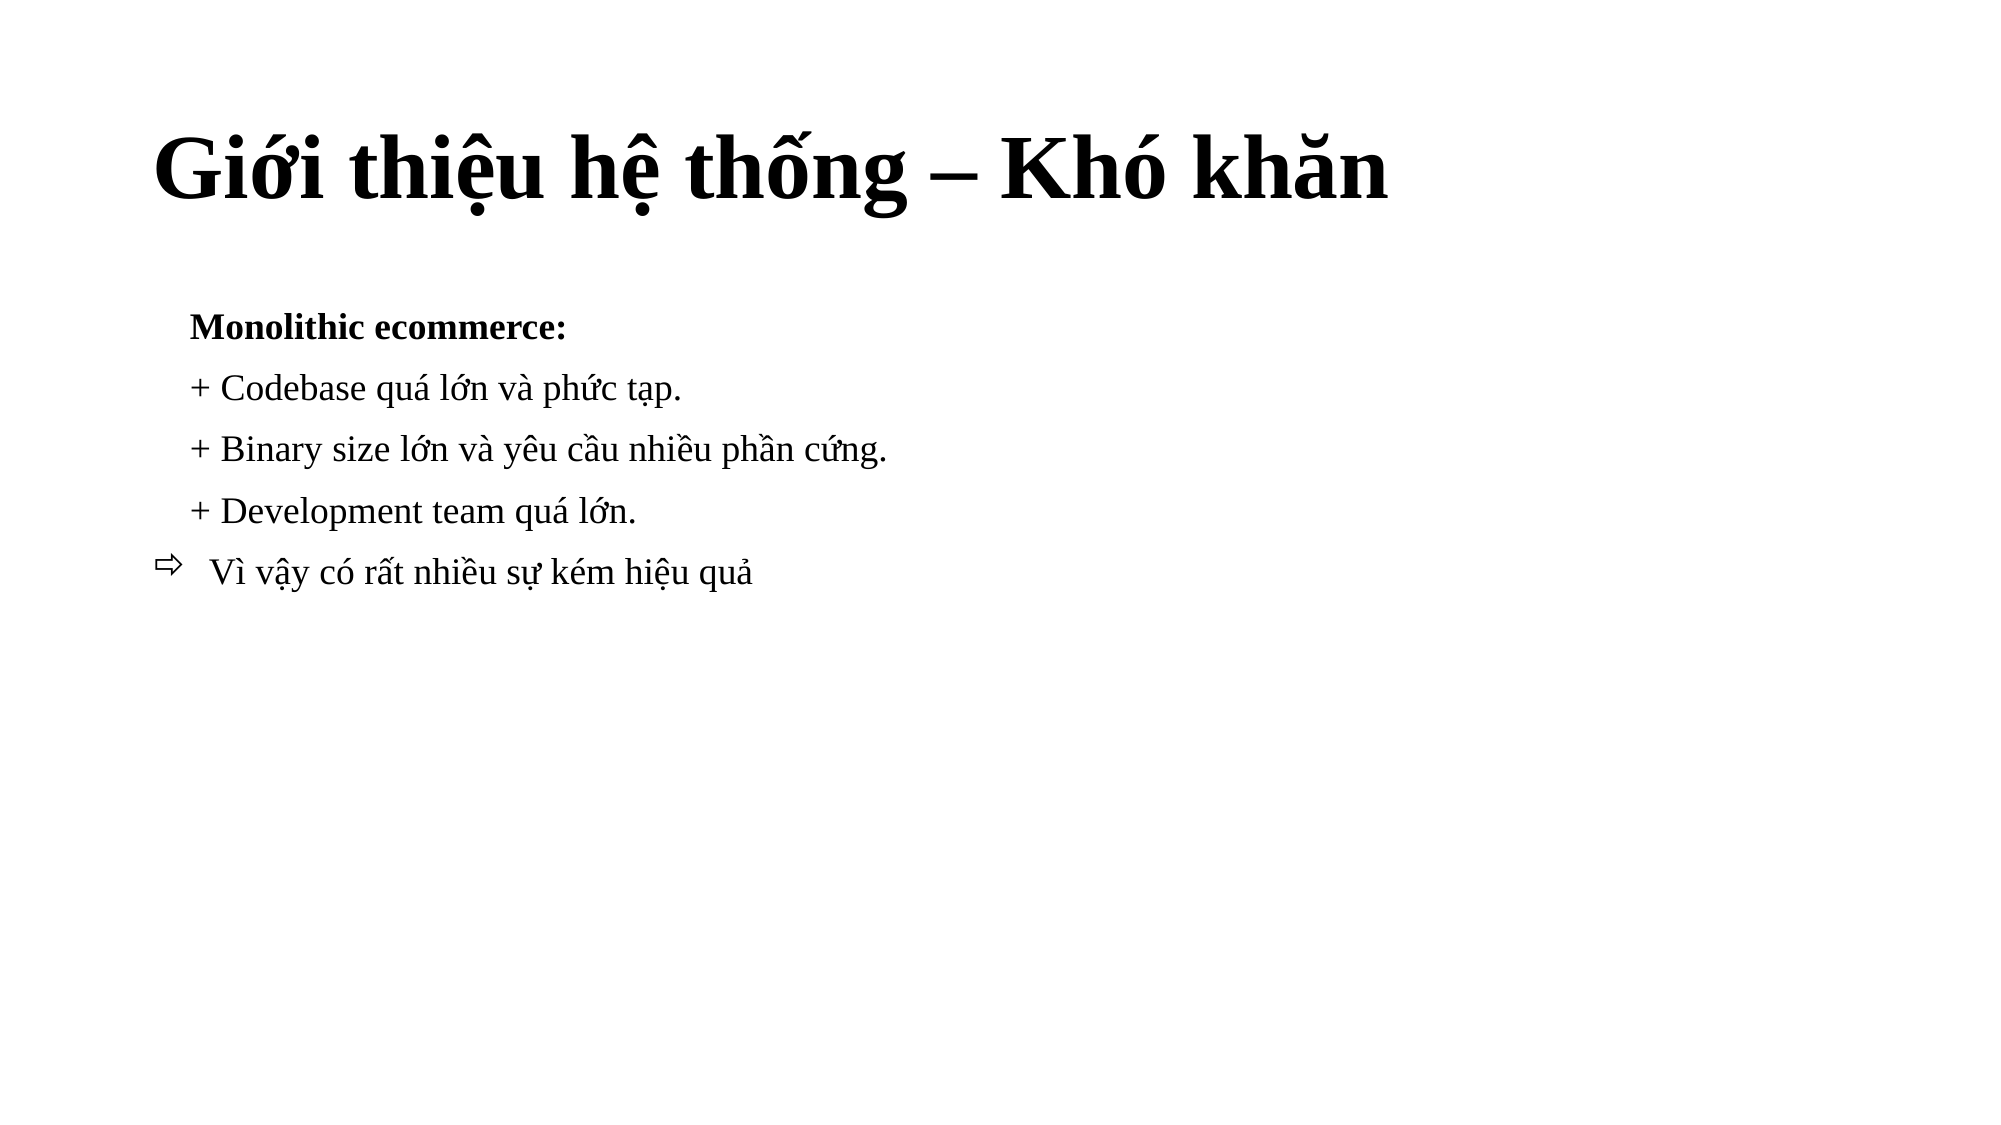

# Giới thiệu hệ thống – Khó khăn
Monolithic ecommerce:
+ Codebase quá lớn và phức tạp.
+ Binary size lớn và yêu cầu nhiều phần cứng.
+ Development team quá lớn.
Vì vậy có rất nhiều sự kém hiệu quả